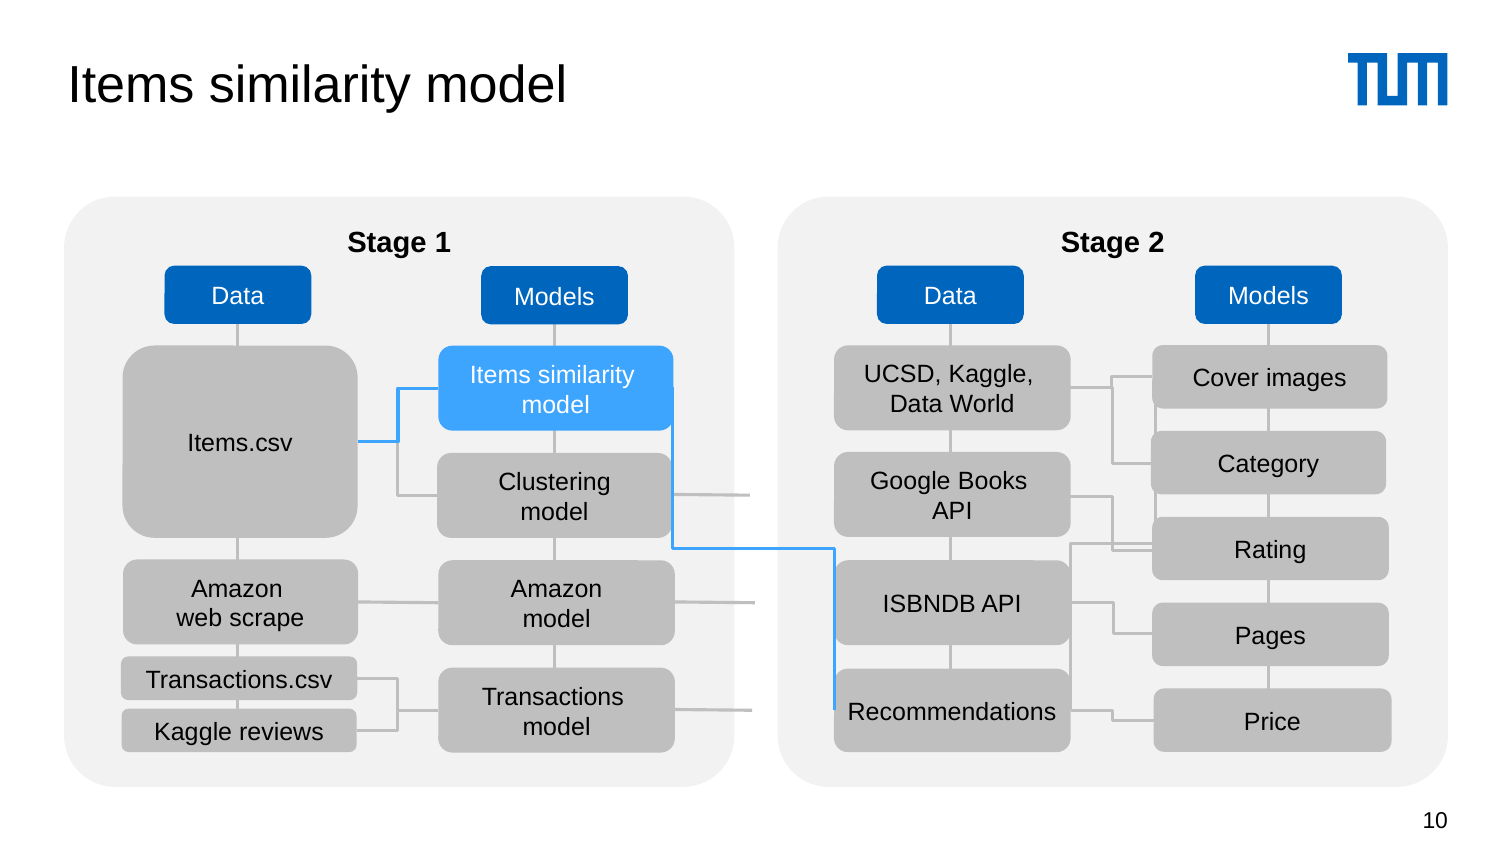

# Items similarity model
Stage 1
Stage 2
Data
Items.csv
Amazon
web scrape
Kaggle reviews
Transactions.csv
Data
UCSD, Kaggle,
Data World
Google Books
API
ISBNDB API
Recommendations
Models
Cover images
Category
Rating
Pages
Price
Models
Items similarity
model
Clustering
model
Amazon
model
Transactions
model

10